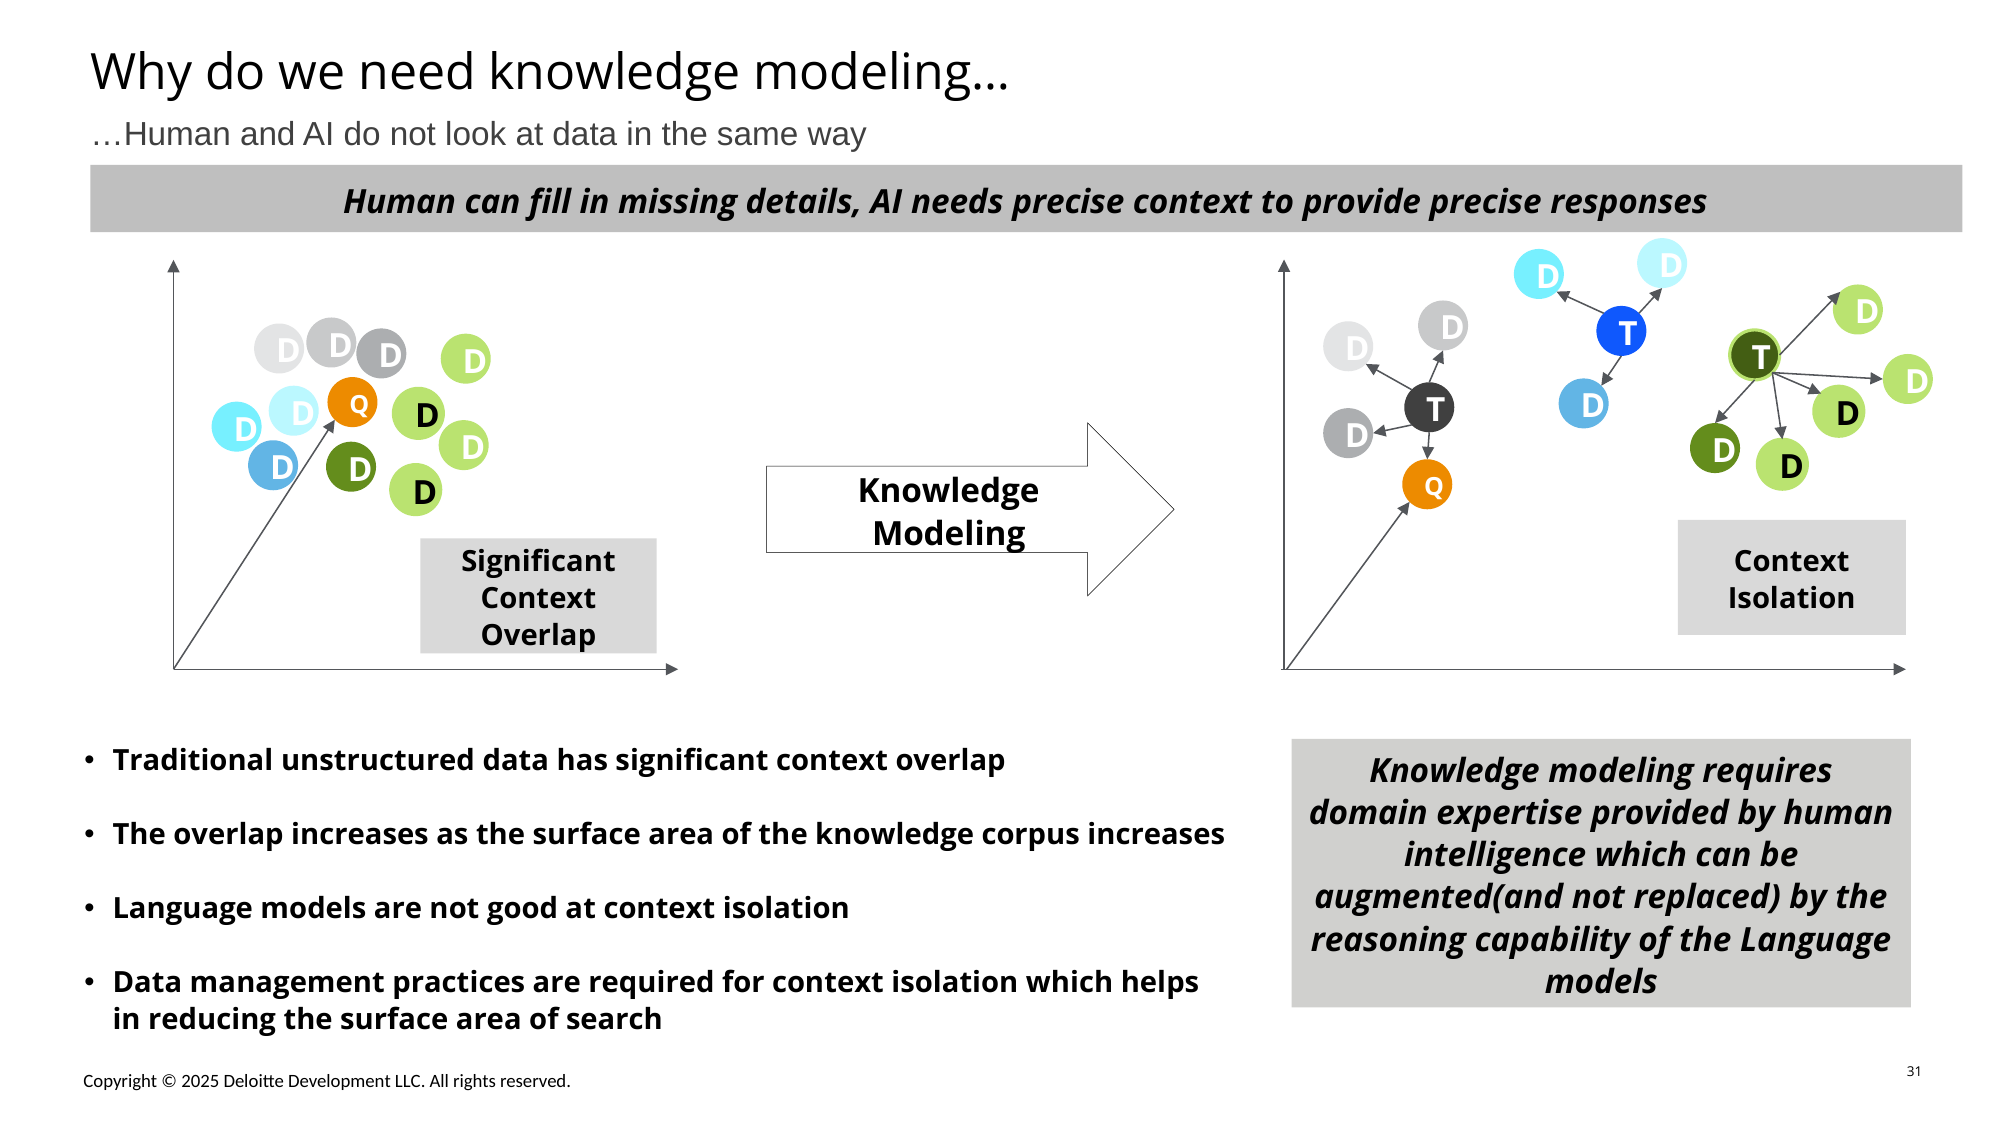

# Why do we need knowledge modeling…
…Human and AI do not look at data in the same way
Human can fill in missing details, AI needs precise context to provide precise responses
D
D
D
D
T
D
D
D
D
T
D
D
Q
D
T
D
D
D
D
D
D
Knowledge Modeling
D
D
D
D
Q
D
Context Isolation
Significant Context Overlap
Traditional unstructured data has significant context overlap

The overlap increases as the surface area of the knowledge corpus increases

Language models are not good at context isolation

Data management practices are required for context isolation which helps in reducing the surface area of search
Knowledge modeling requires domain expertise provided by human intelligence which can be augmented(and not replaced) by the reasoning capability of the Language models